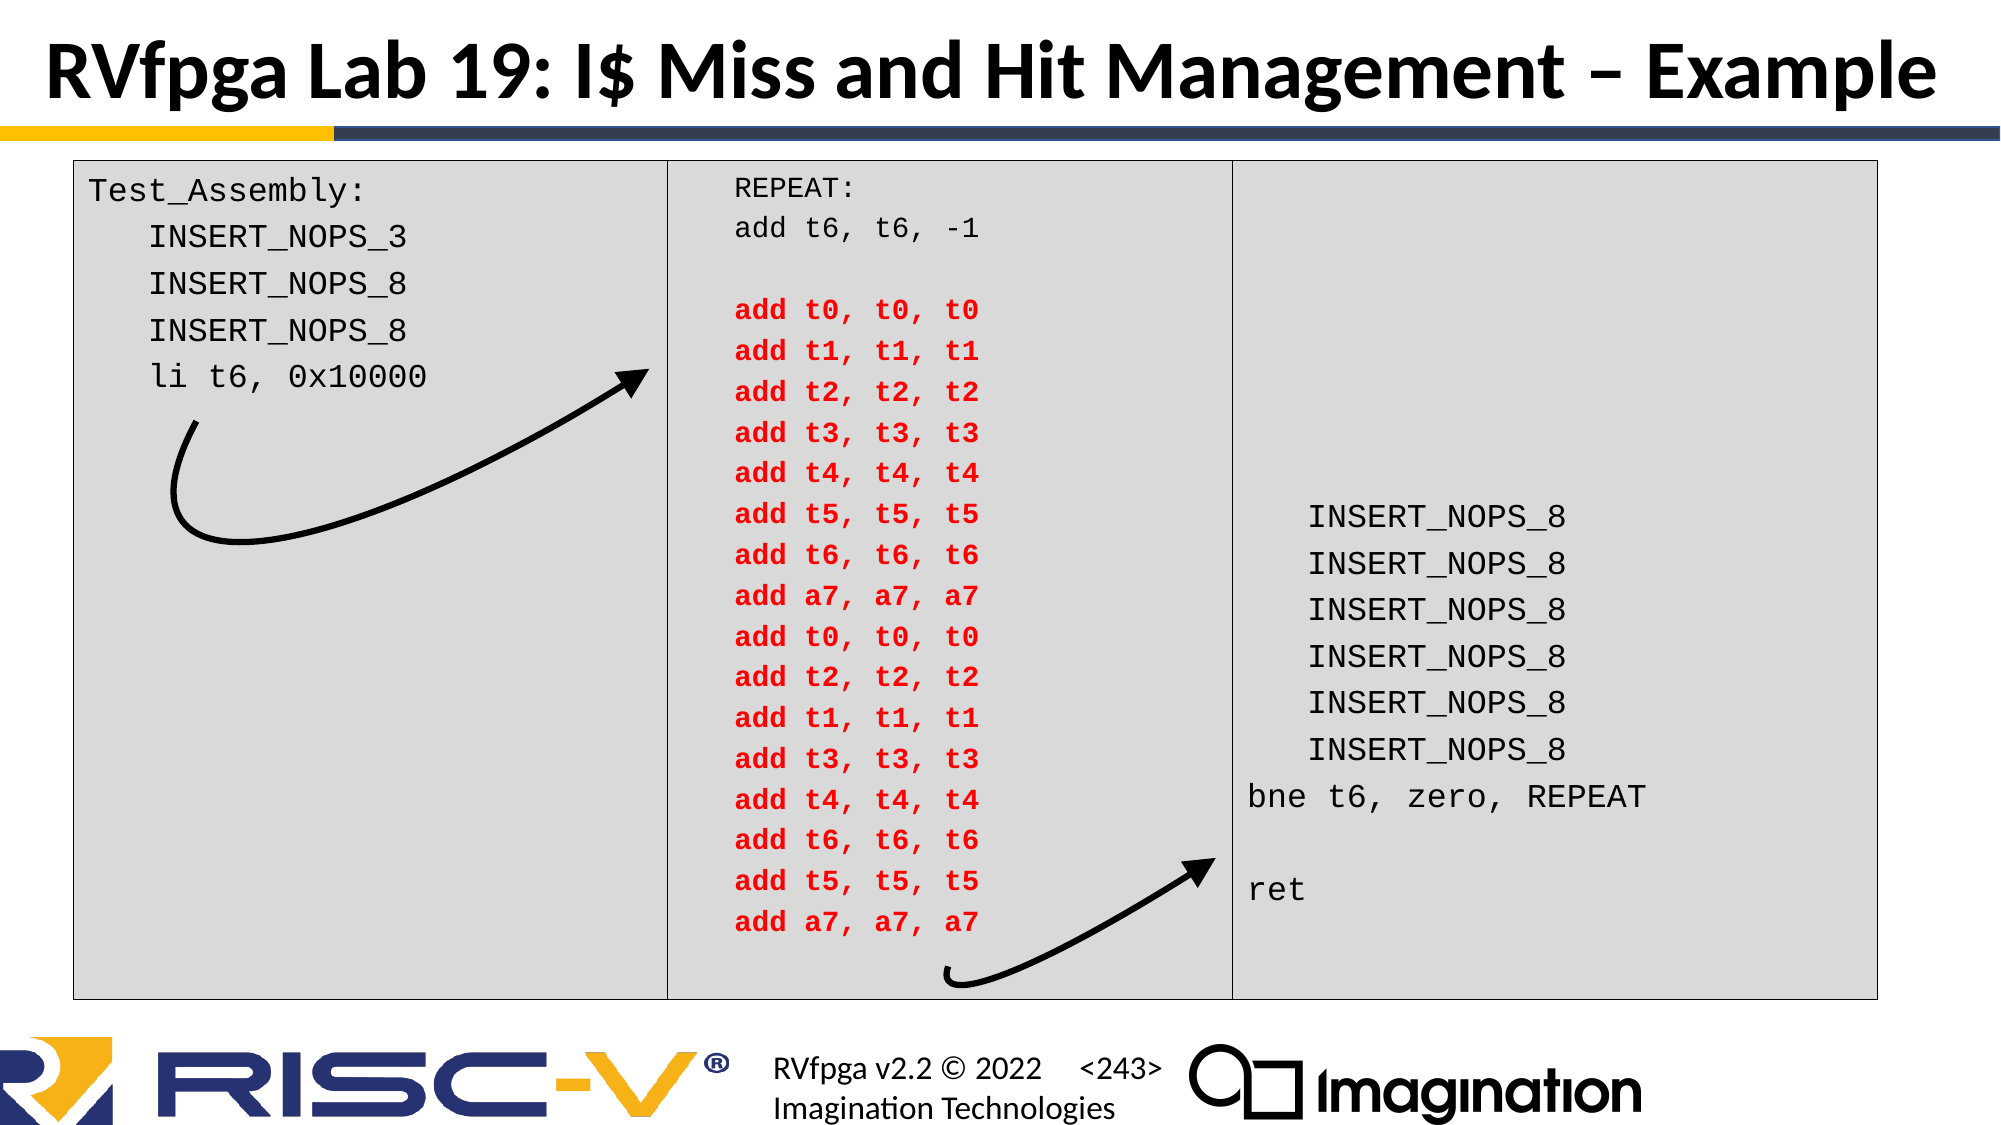

# RVfpga Lab 19: I$ Miss and Hit Management – Example

Test_Assembly:
   INSERT_NOPS_3
   INSERT_NOPS_8
   INSERT_NOPS_8
   li t6, 0x10000
   REPEAT:
   add t6, t6, -1

   add t0, t0, t0
   add t1, t1, t1
   add t2, t2, t2
   add t3, t3, t3
   add t4, t4, t4
   add t5, t5, t5
   add t6, t6, t6
   add a7, a7, a7
   add t0, t0, t0
   add t2, t2, t2
   add t1, t1, t1
   add t3, t3, t3
   add t4, t4, t4
   add t6, t6, t6
   add t5, t5, t5
   add a7, a7, a7

   INSERT_NOPS_8
   INSERT_NOPS_8
   INSERT_NOPS_8
   INSERT_NOPS_8
   INSERT_NOPS_8
   INSERT_NOPS_8
bne t6, zero, REPEAT

ret